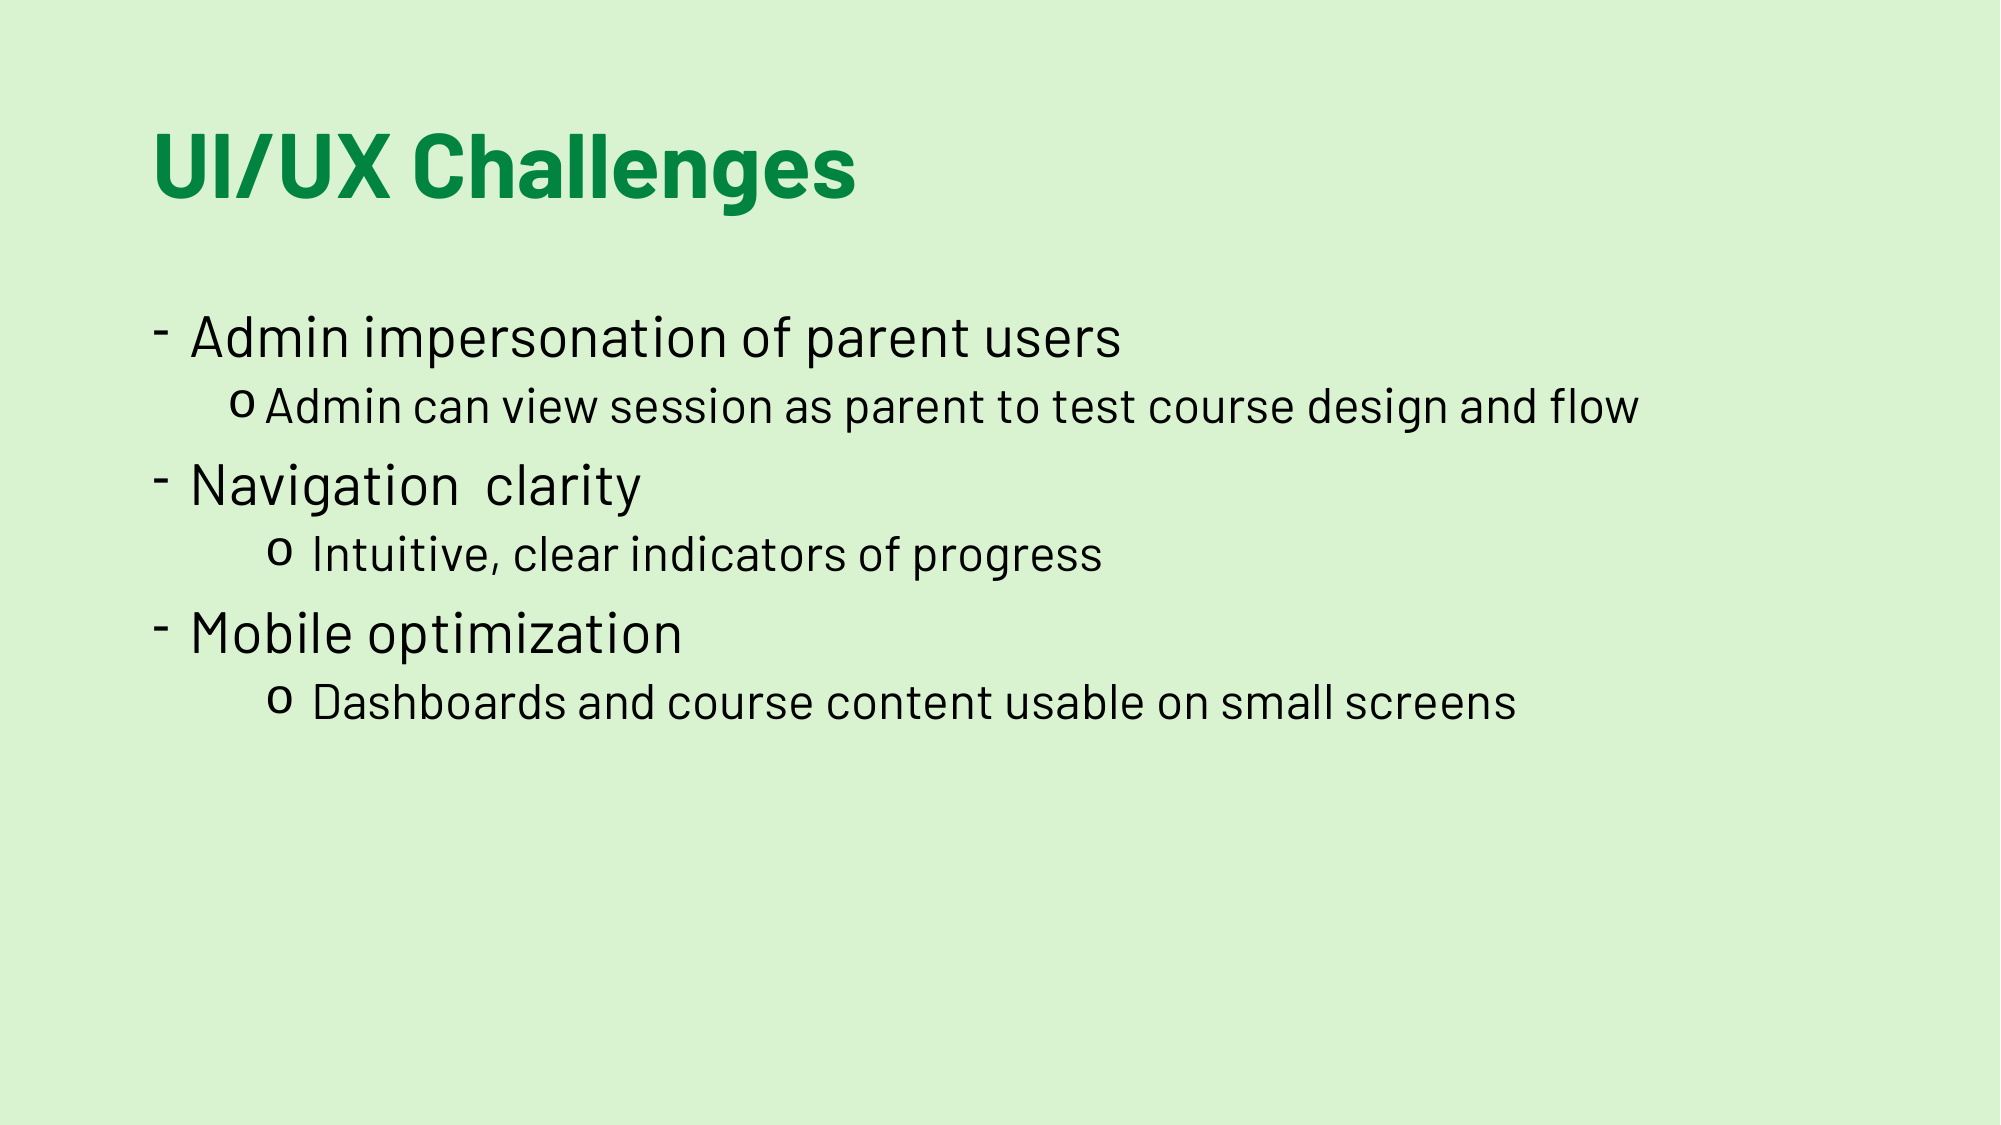

# UI/UX Challenges
Admin impersonation of parent users
Admin can view session as parent to test course design and flow
Navigation  clarity
Intuitive, clear indicators of progress
Mobile optimization
Dashboards and course content usable on small screens